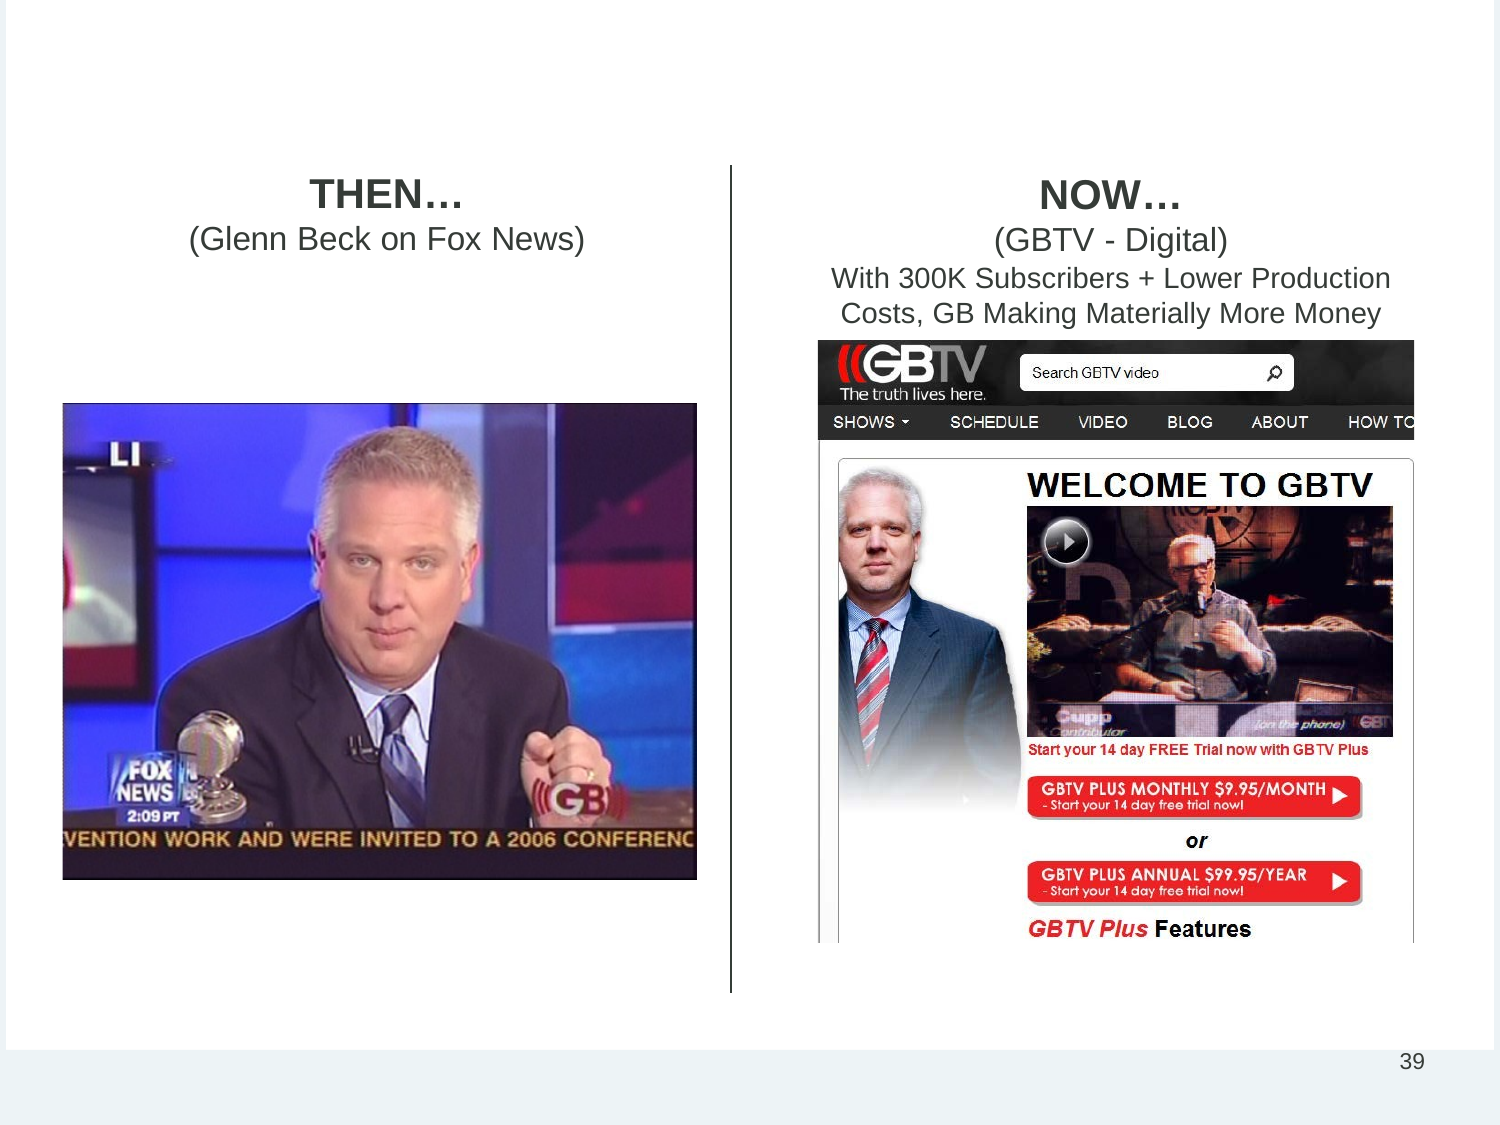

# Re-Imagination of Distribution + Monetization for ‘Talent’…

THEN…
(Glenn Beck on Fox News)
NOW…
(GBTV - Digital)
With 300K Subscribers + Lower Production Costs, GB Making Materially More Money

39